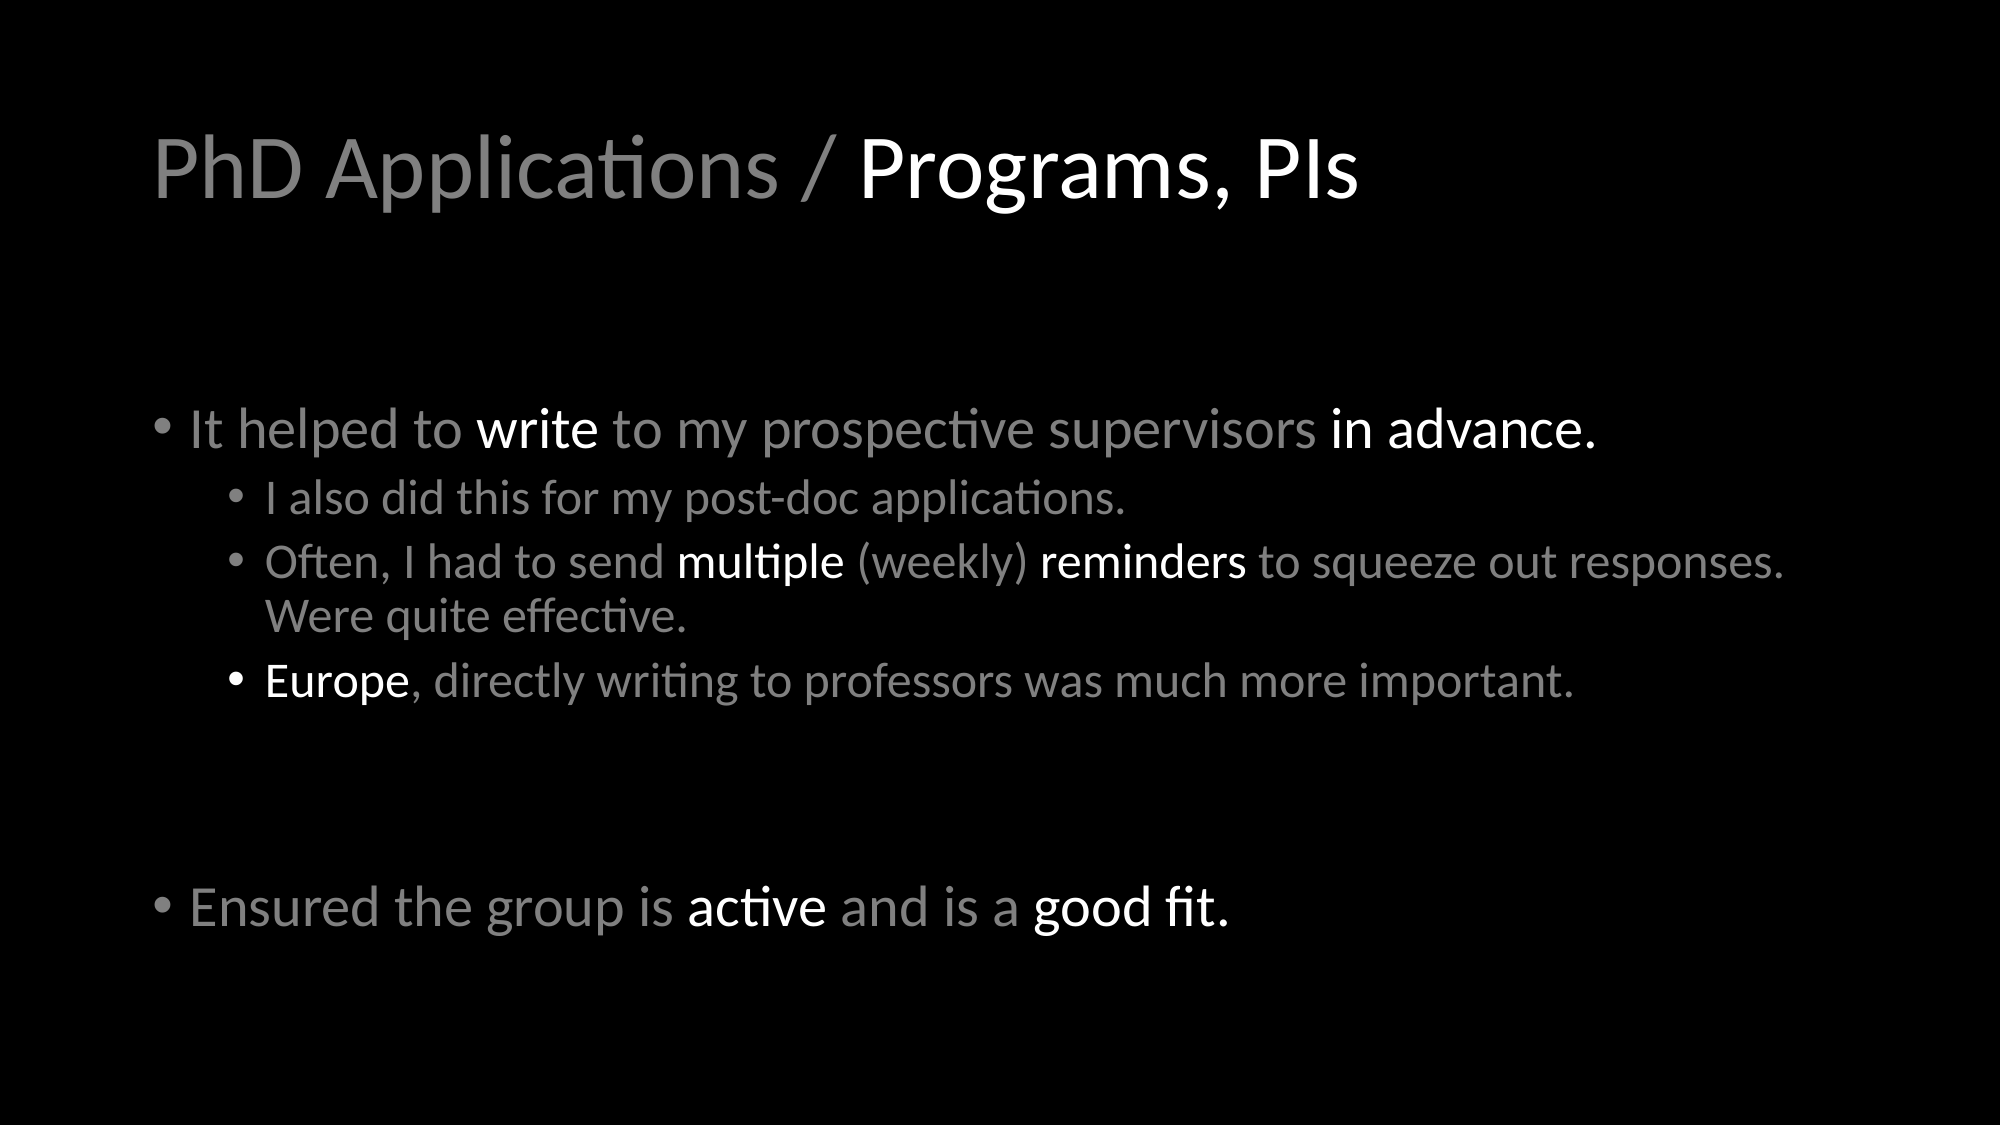

# PhD Applications / Programs, PIs

It helped to write to my prospective supervisors in advance.
I also did this for my post-doc applications.
Often, I had to send multiple (weekly) reminders to squeeze out responses. Were quite effective.
Europe, directly writing to professors was much more important.

Ensured the group is active and is a good fit.